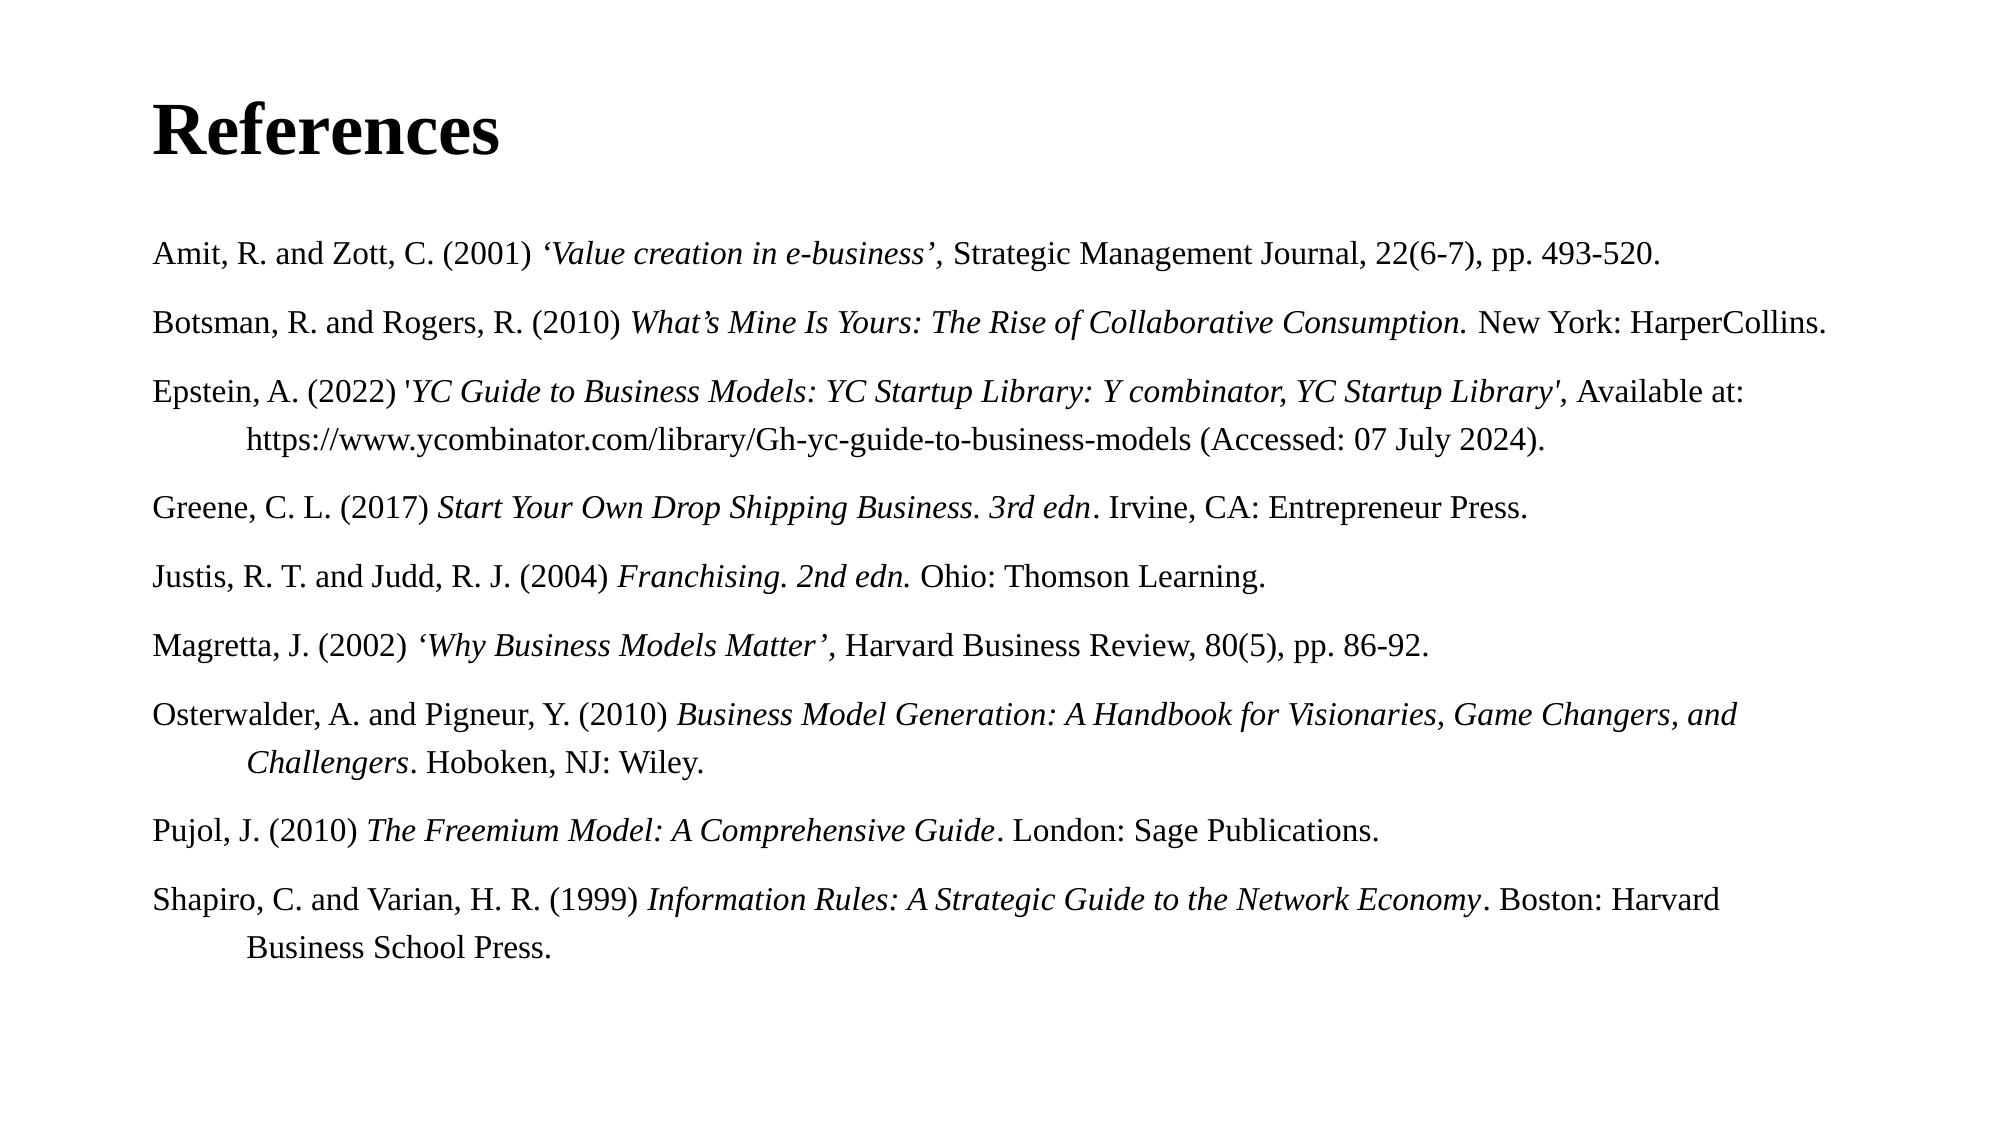

# References
Amit, R. and Zott, C. (2001) ‘Value creation in e-business’, Strategic Management Journal, 22(6-7), pp. 493-520.
Botsman, R. and Rogers, R. (2010) What’s Mine Is Yours: The Rise of Collaborative Consumption. New York: HarperCollins.
Epstein, A. (2022) 'YC Guide to Business Models: YC Startup Library: Y combinator, YC Startup Library', Available at: https://www.ycombinator.com/library/Gh-yc-guide-to-business-models (Accessed: 07 July 2024).
Greene, C. L. (2017) Start Your Own Drop Shipping Business. 3rd edn. Irvine, CA: Entrepreneur Press.
Justis, R. T. and Judd, R. J. (2004) Franchising. 2nd edn. Ohio: Thomson Learning.
Magretta, J. (2002) ‘Why Business Models Matter’, Harvard Business Review, 80(5), pp. 86-92.
Osterwalder, A. and Pigneur, Y. (2010) Business Model Generation: A Handbook for Visionaries, Game Changers, and Challengers. Hoboken, NJ: Wiley.
Pujol, J. (2010) The Freemium Model: A Comprehensive Guide. London: Sage Publications.
Shapiro, C. and Varian, H. R. (1999) Information Rules: A Strategic Guide to the Network Economy. Boston: Harvard Business School Press.